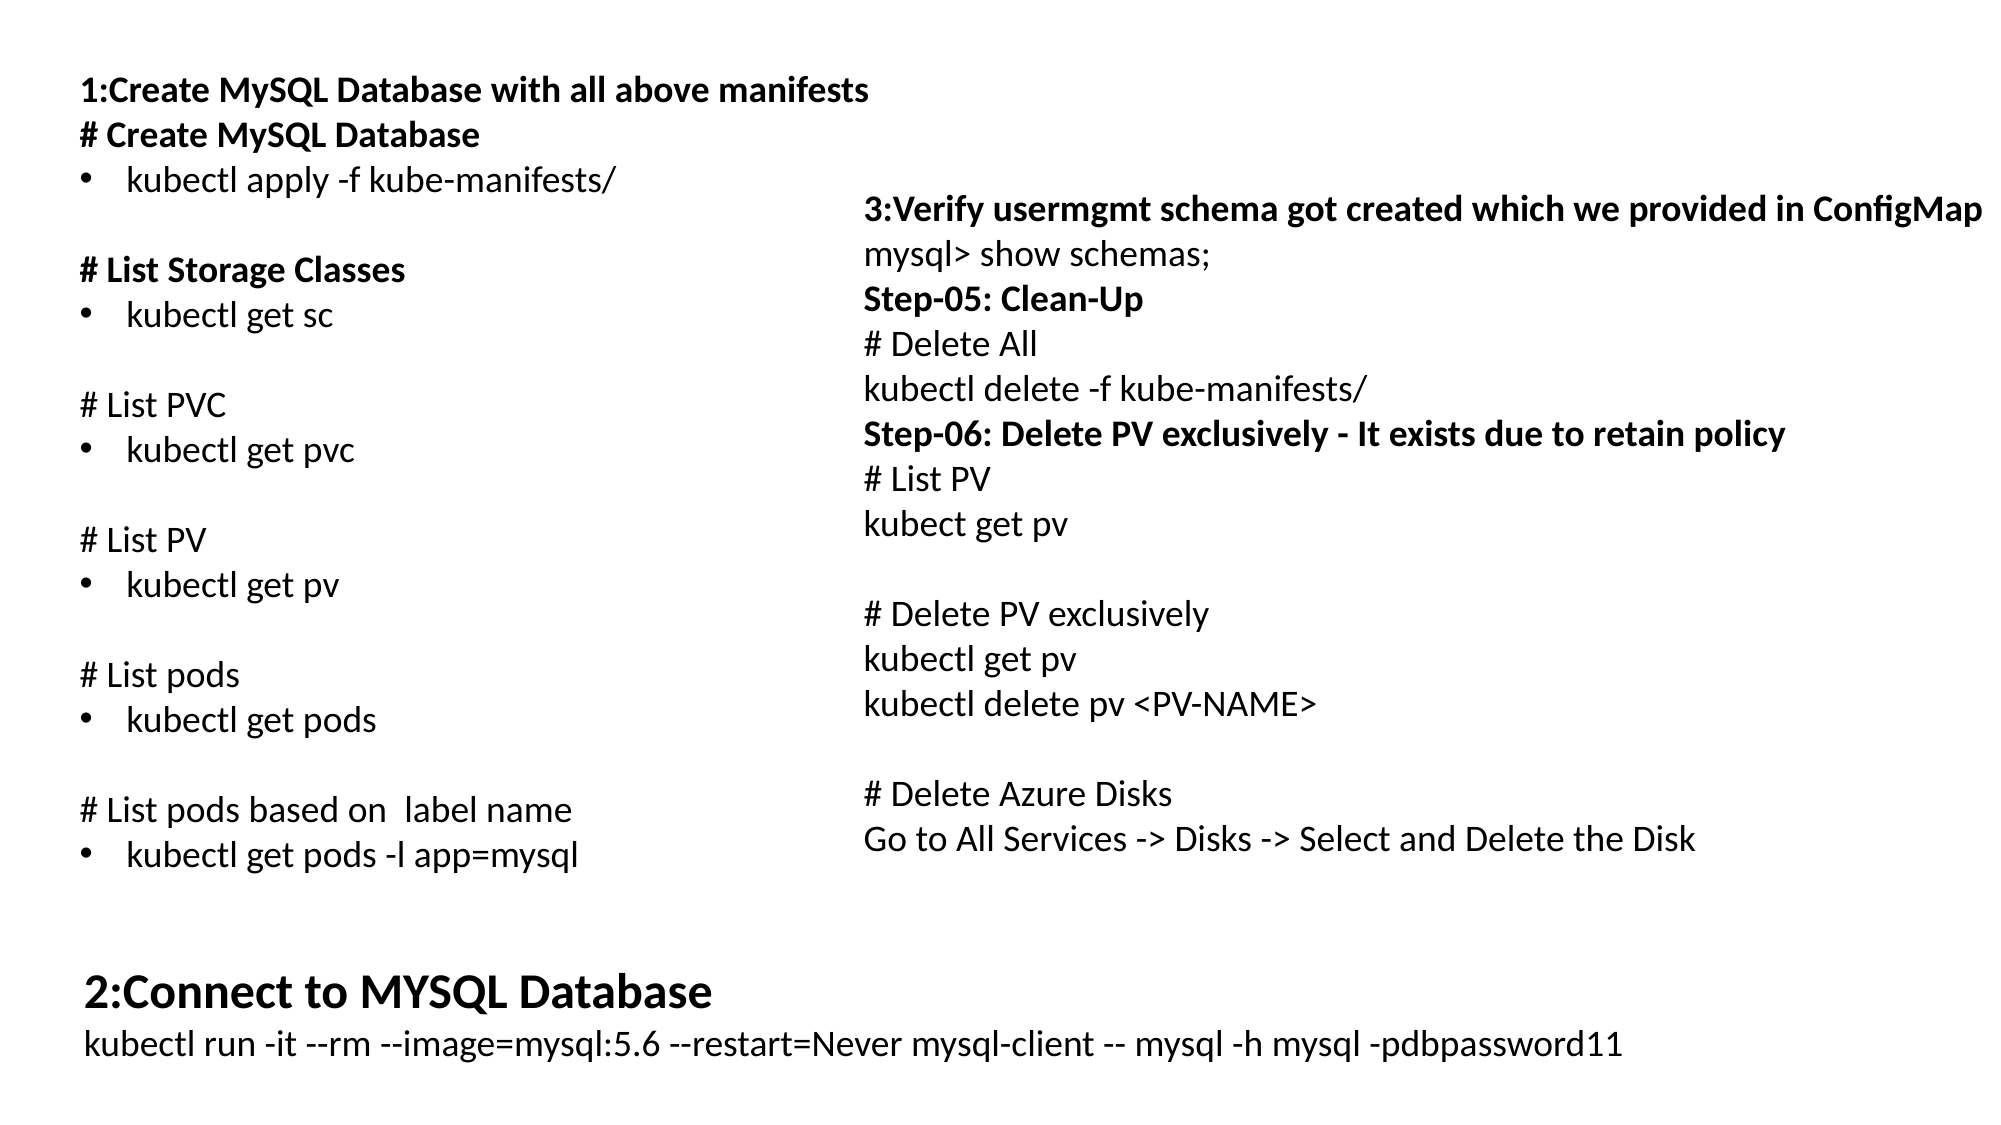

1:Create MySQL Database with all above manifests
# Create MySQL Database
kubectl apply -f kube-manifests/

# List Storage Classes
kubectl get sc

# List PVC
kubectl get pvc

# List PV
kubectl get pv

# List pods
kubectl get pods

# List pods based on  label name
kubectl get pods -l app=mysql
3:Verify usermgmt schema got created which we provided in ConfigMap
mysql> show schemas;
Step-05: Clean-Up
# Delete All
kubectl delete -f kube-manifests/
Step-06: Delete PV exclusively - It exists due to retain policy
# List PV
kubect get pv

# Delete PV exclusively
kubectl get pv
kubectl delete pv <PV-NAME>

# Delete Azure Disks
Go to All Services -> Disks -> Select and Delete the Disk
2:Connect to MYSQL Database
kubectl run -it --rm --image=mysql:5.6 --restart=Never mysql-client -- mysql -h mysql -pdbpassword11